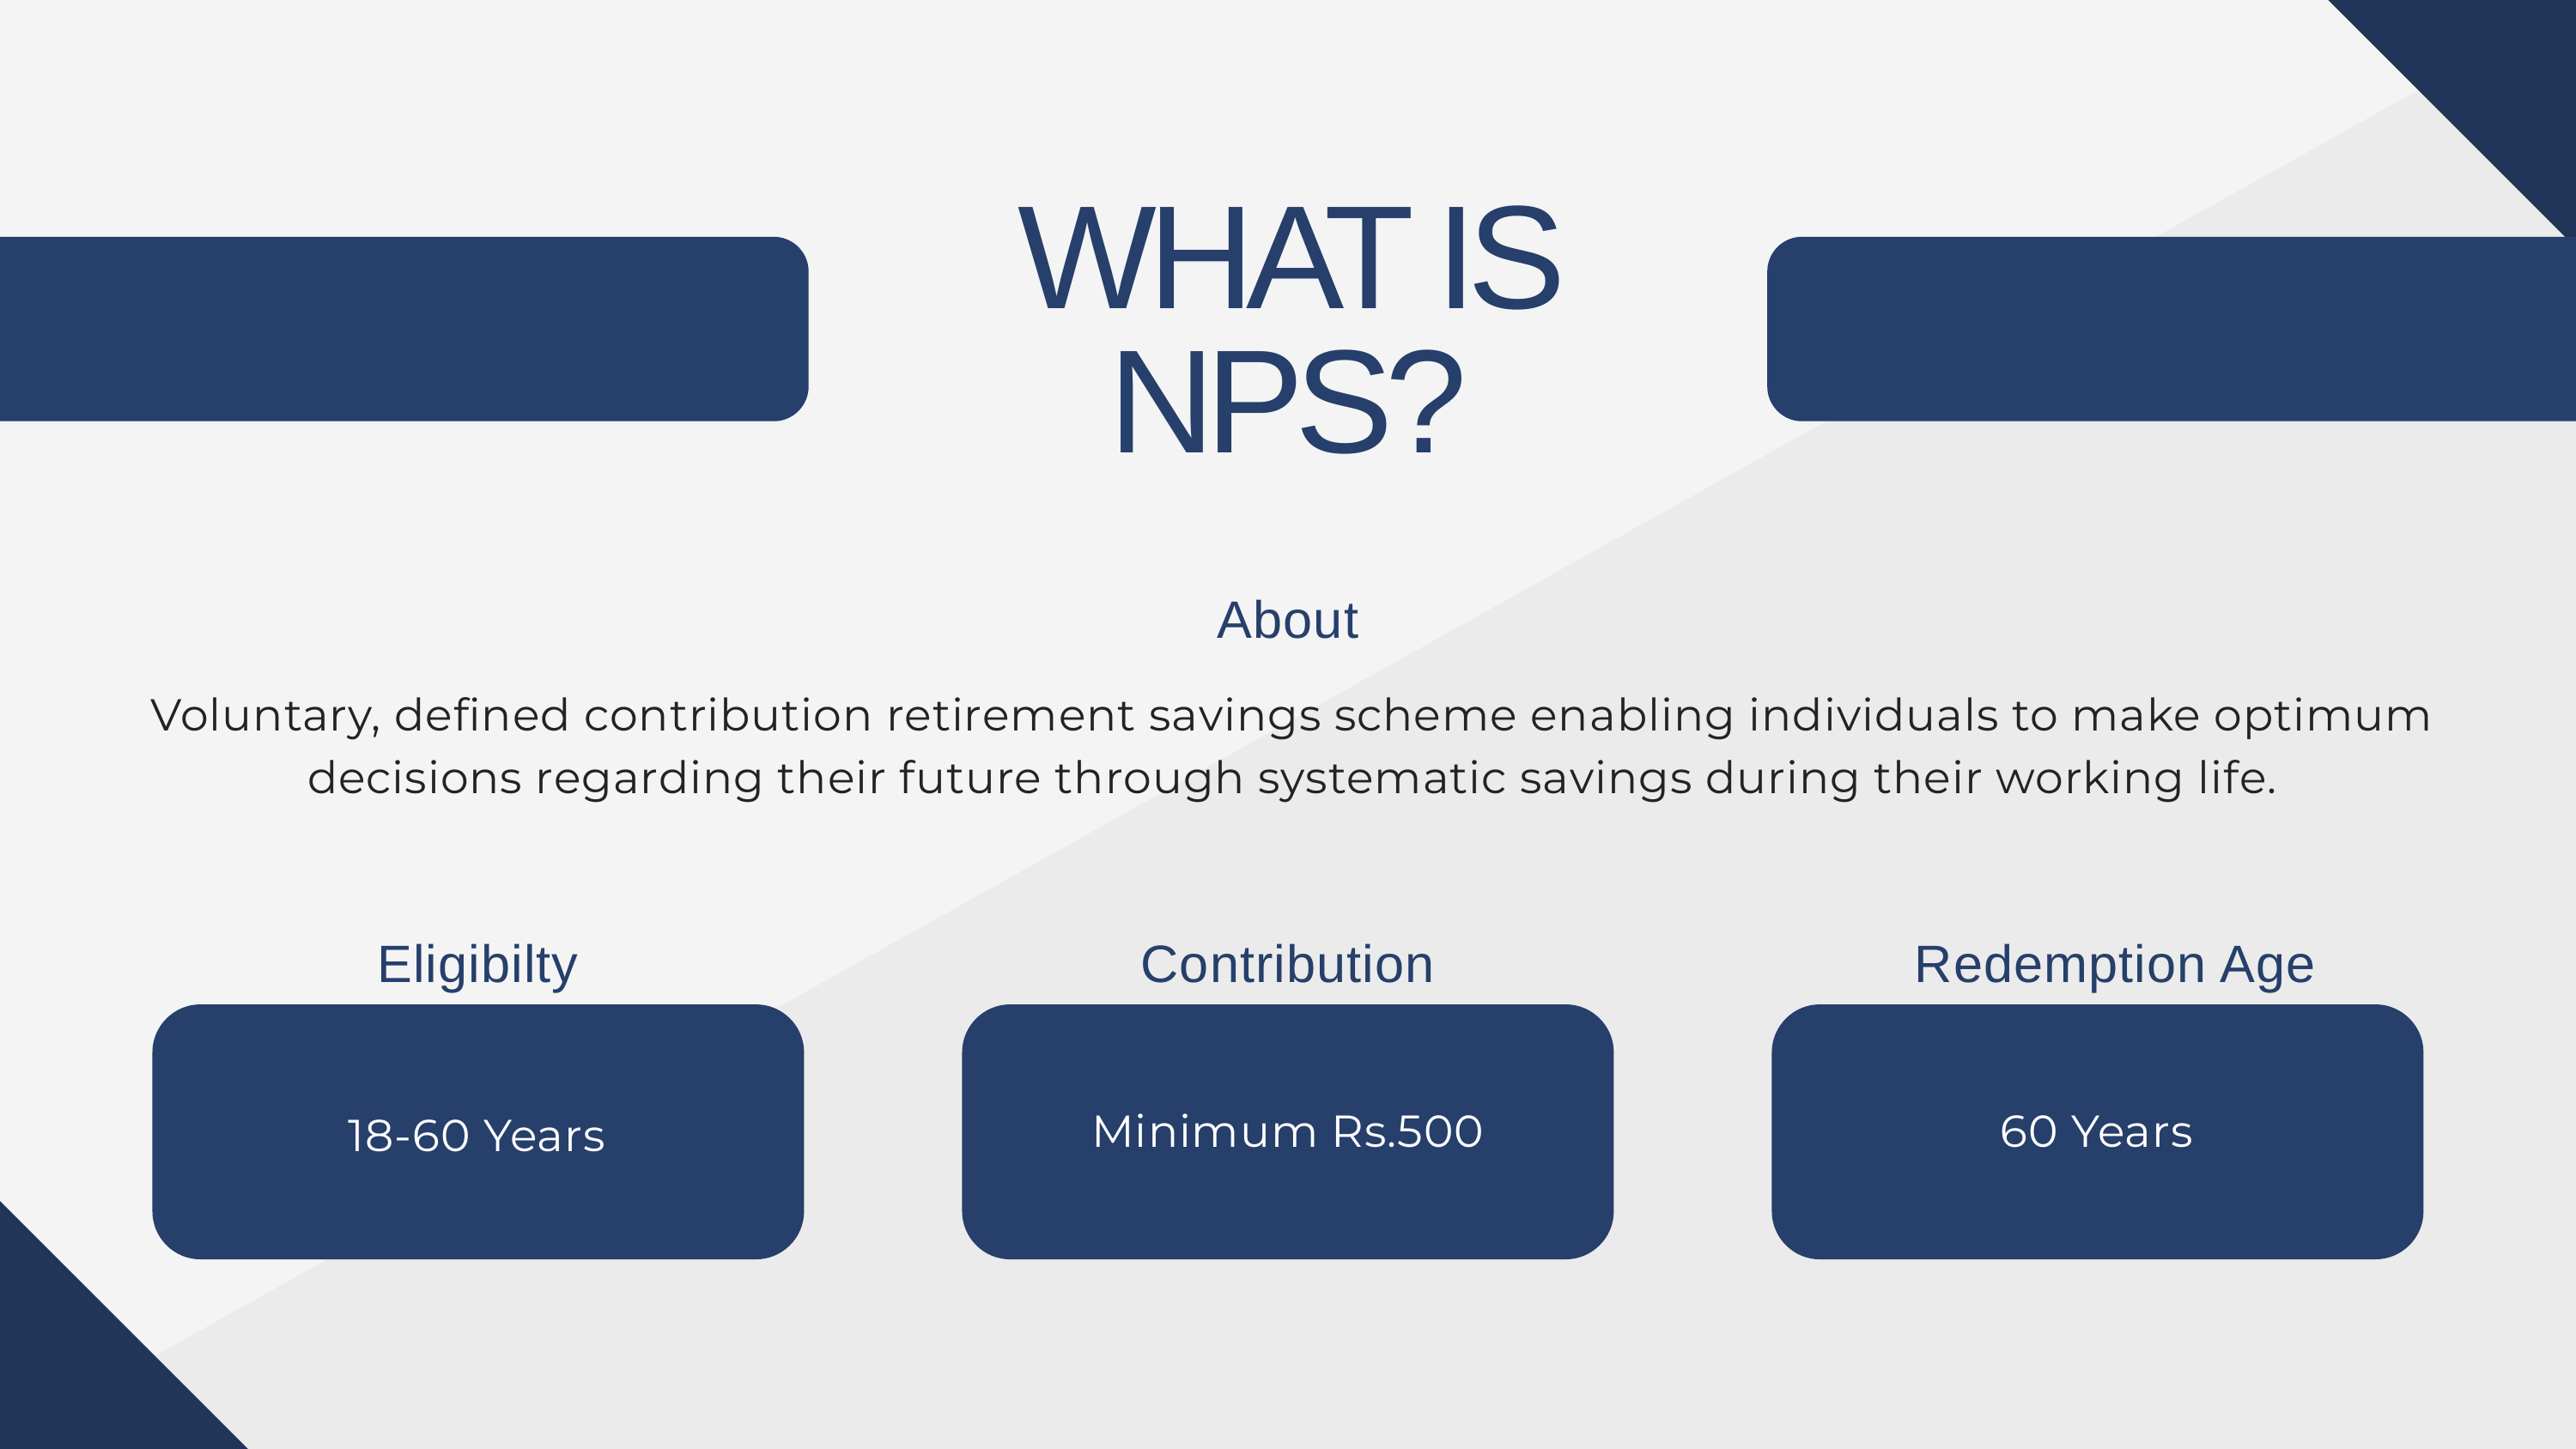

WHAT IS NPS?

About

Voluntary, defined contribution retirement savings scheme enabling individuals to make optimum decisions regarding their future through systematic savings during their working life.
Eligibilty
Contribution
Redemption Age

Minimum Rs.500

60 Years
18-60 Years